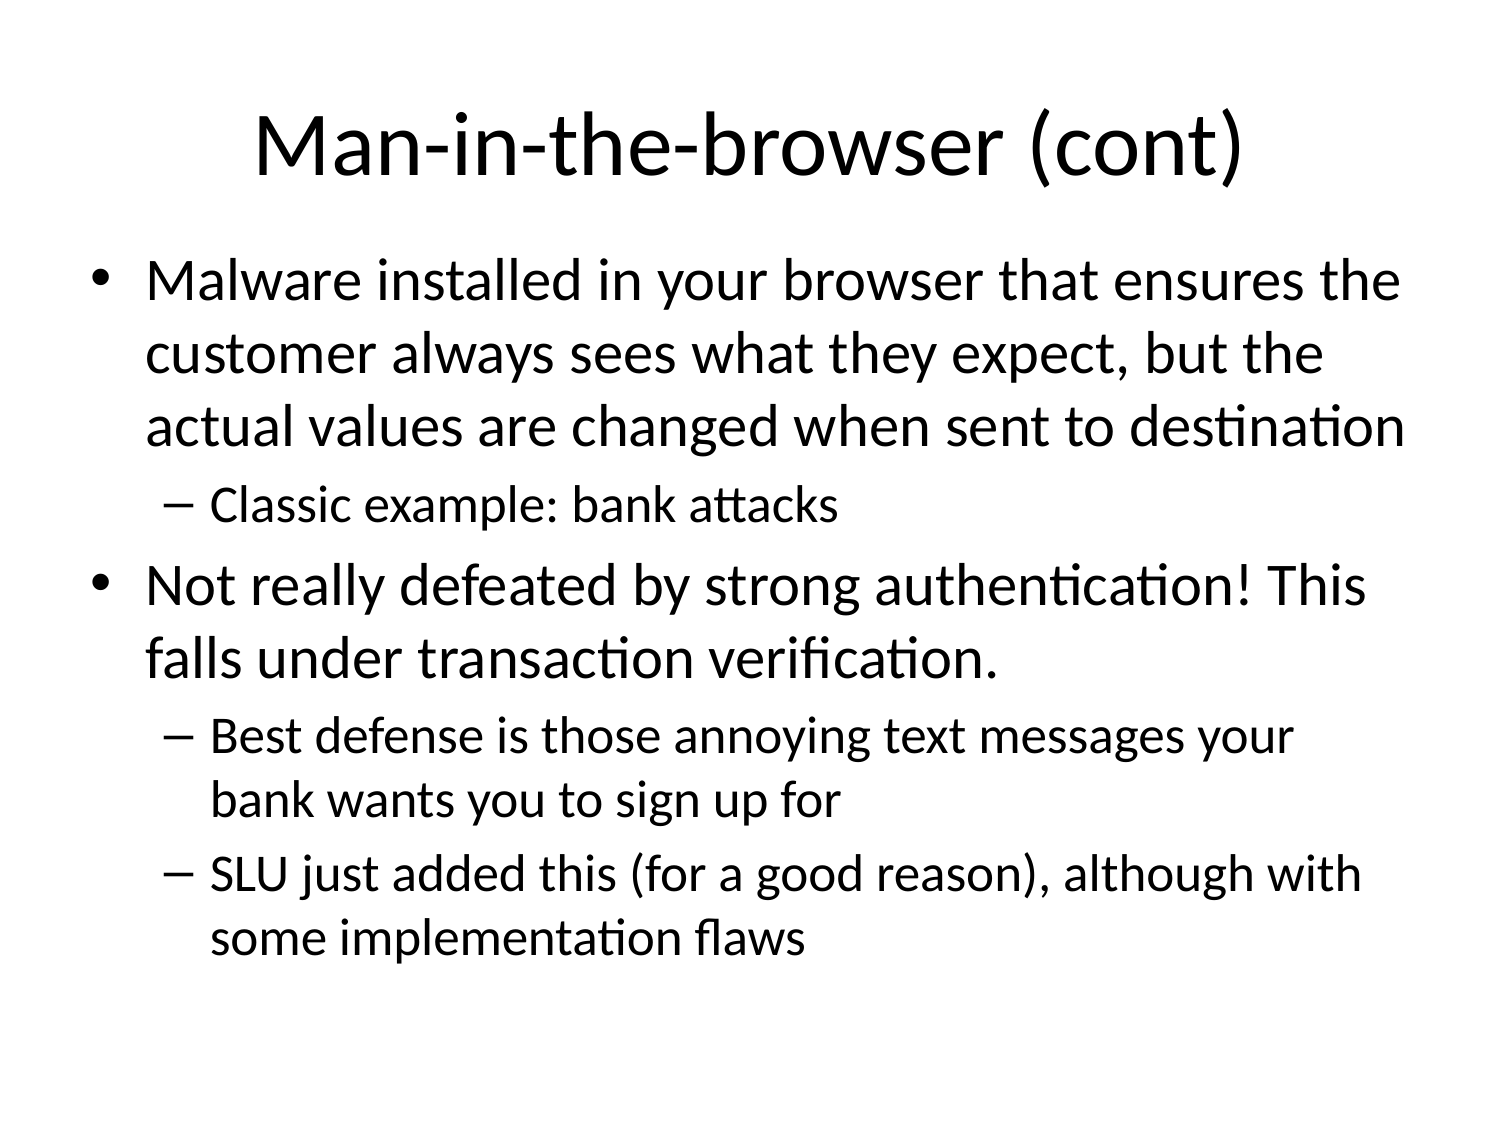

# Man-in-the-browser (cont)
Malware installed in your browser that ensures the customer always sees what they expect, but the actual values are changed when sent to destination
Classic example: bank attacks
Not really defeated by strong authentication! This falls under transaction verification.
Best defense is those annoying text messages your bank wants you to sign up for
SLU just added this (for a good reason), although with some implementation flaws